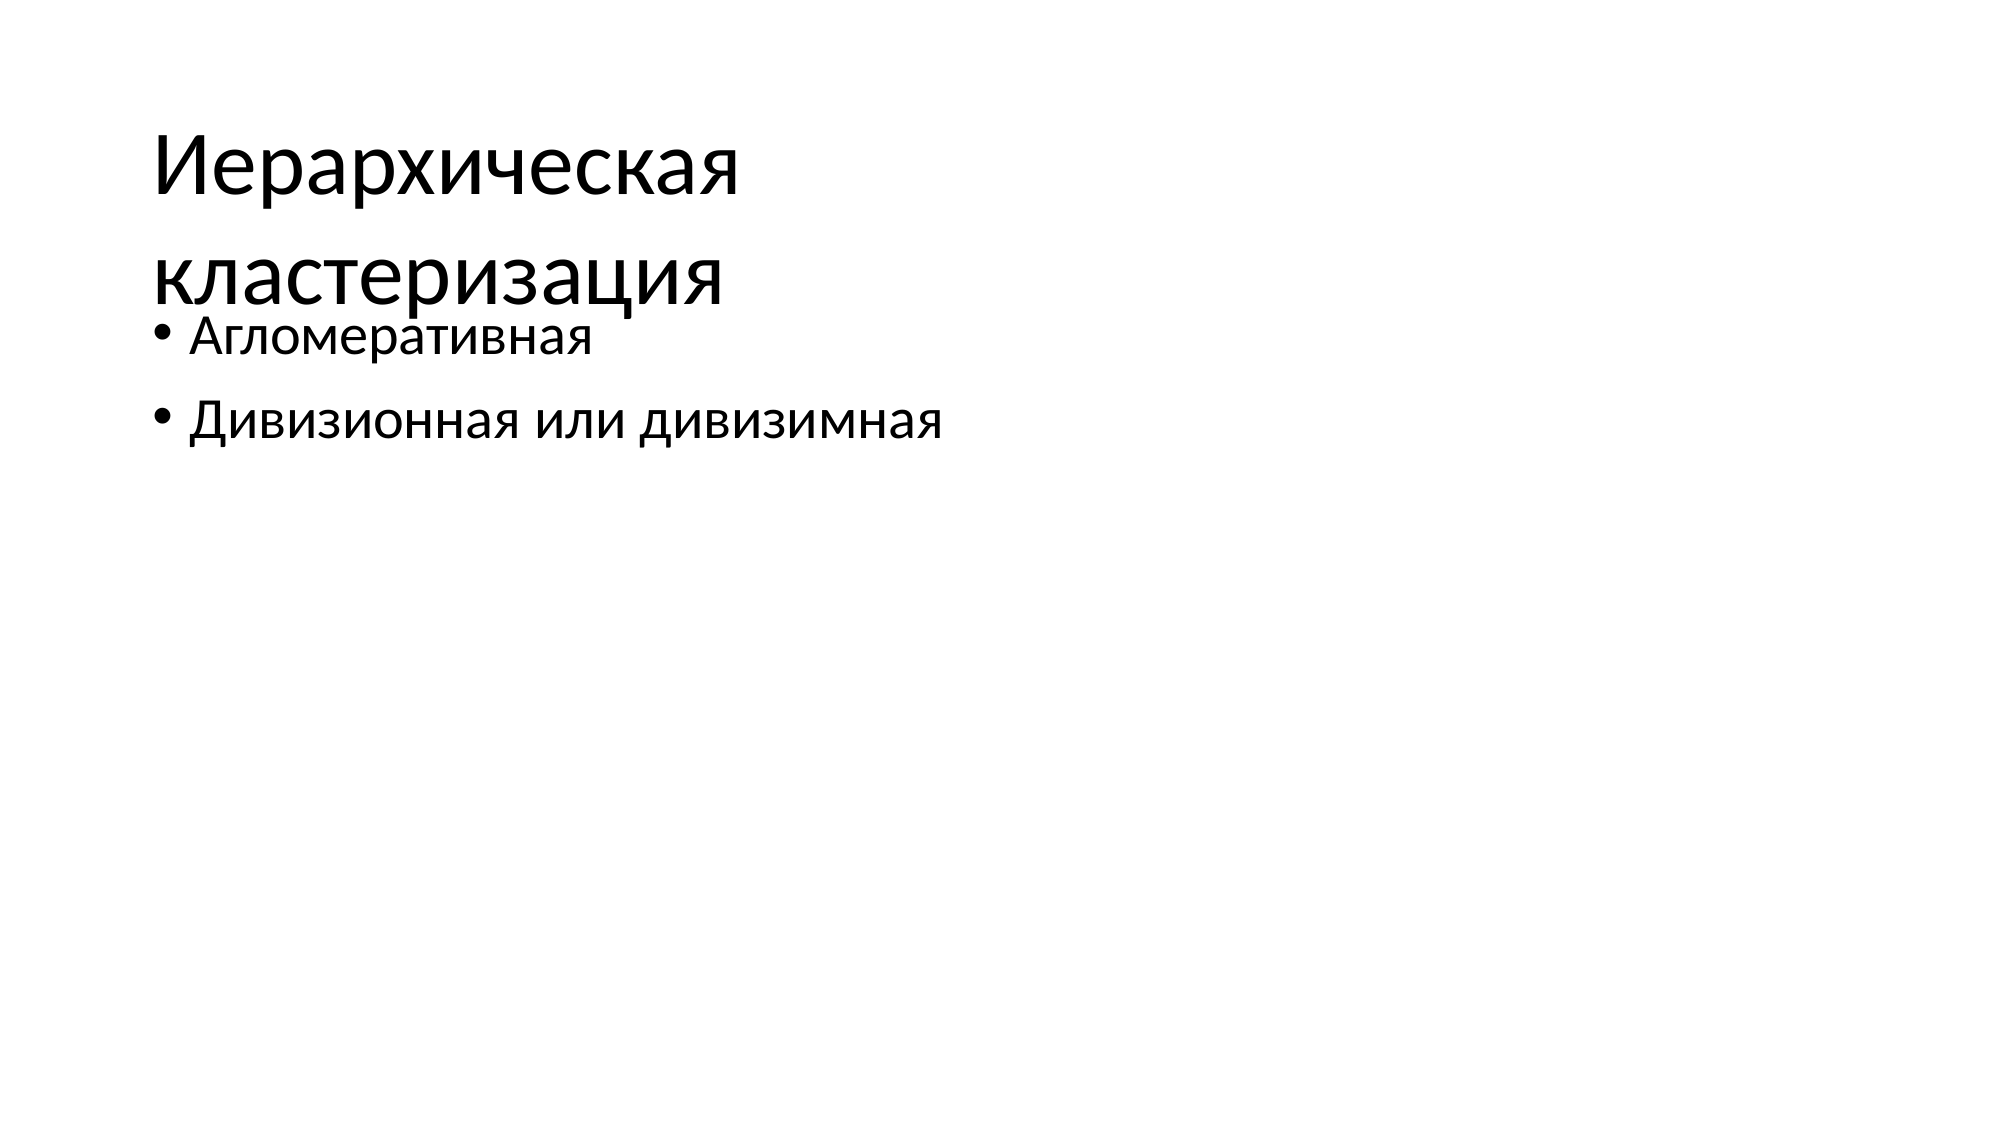

# Иерархическая кластеризация
Агломеративная
Дивизионная или дивизимная